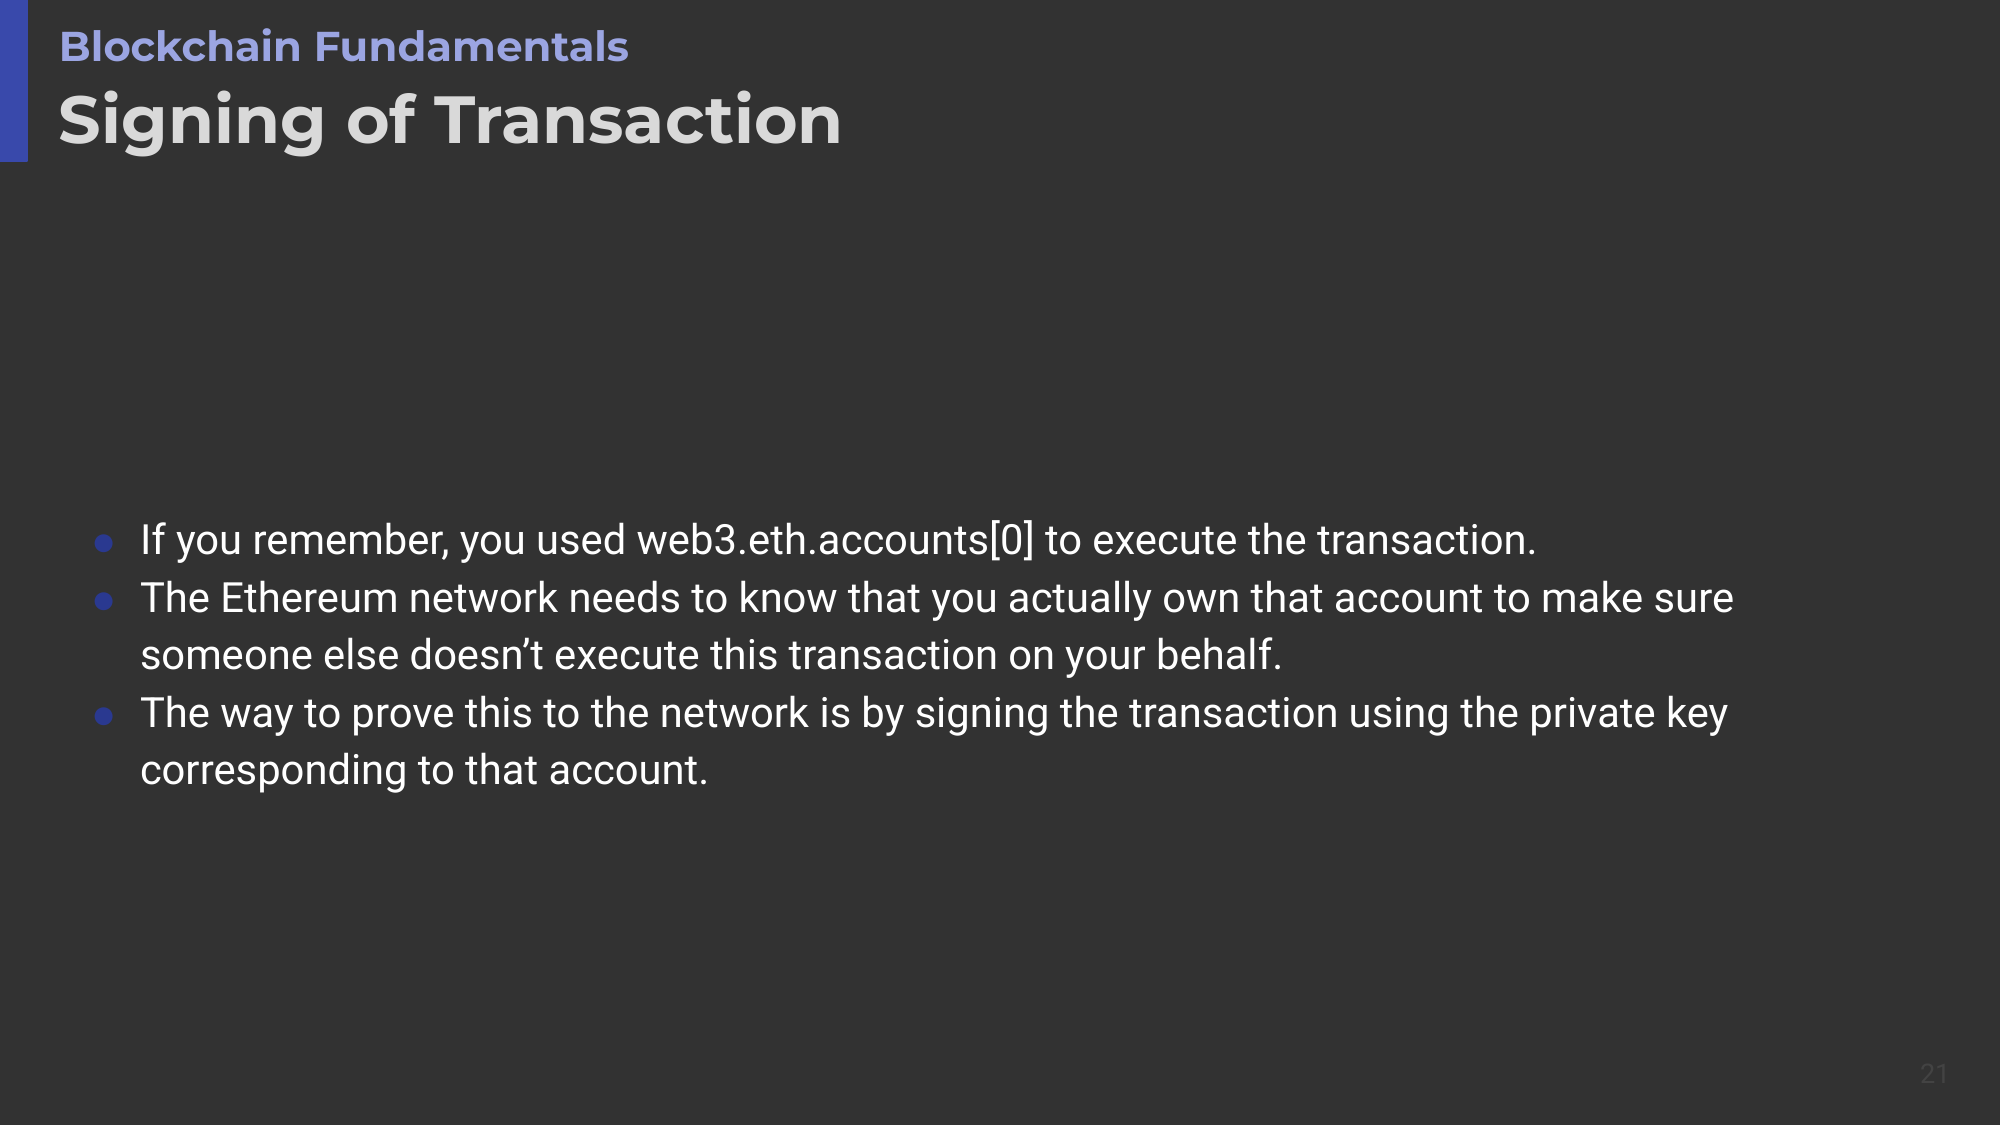

Blockchain Fundamentals
# Signing of Transaction
If you remember, you used web3.eth.accounts[0] to execute the transaction.
The Ethereum network needs to know that you actually own that account to make sure someone else doesn’t execute this transaction on your behalf.
The way to prove this to the network is by signing the transaction using the private key corresponding to that account.
21